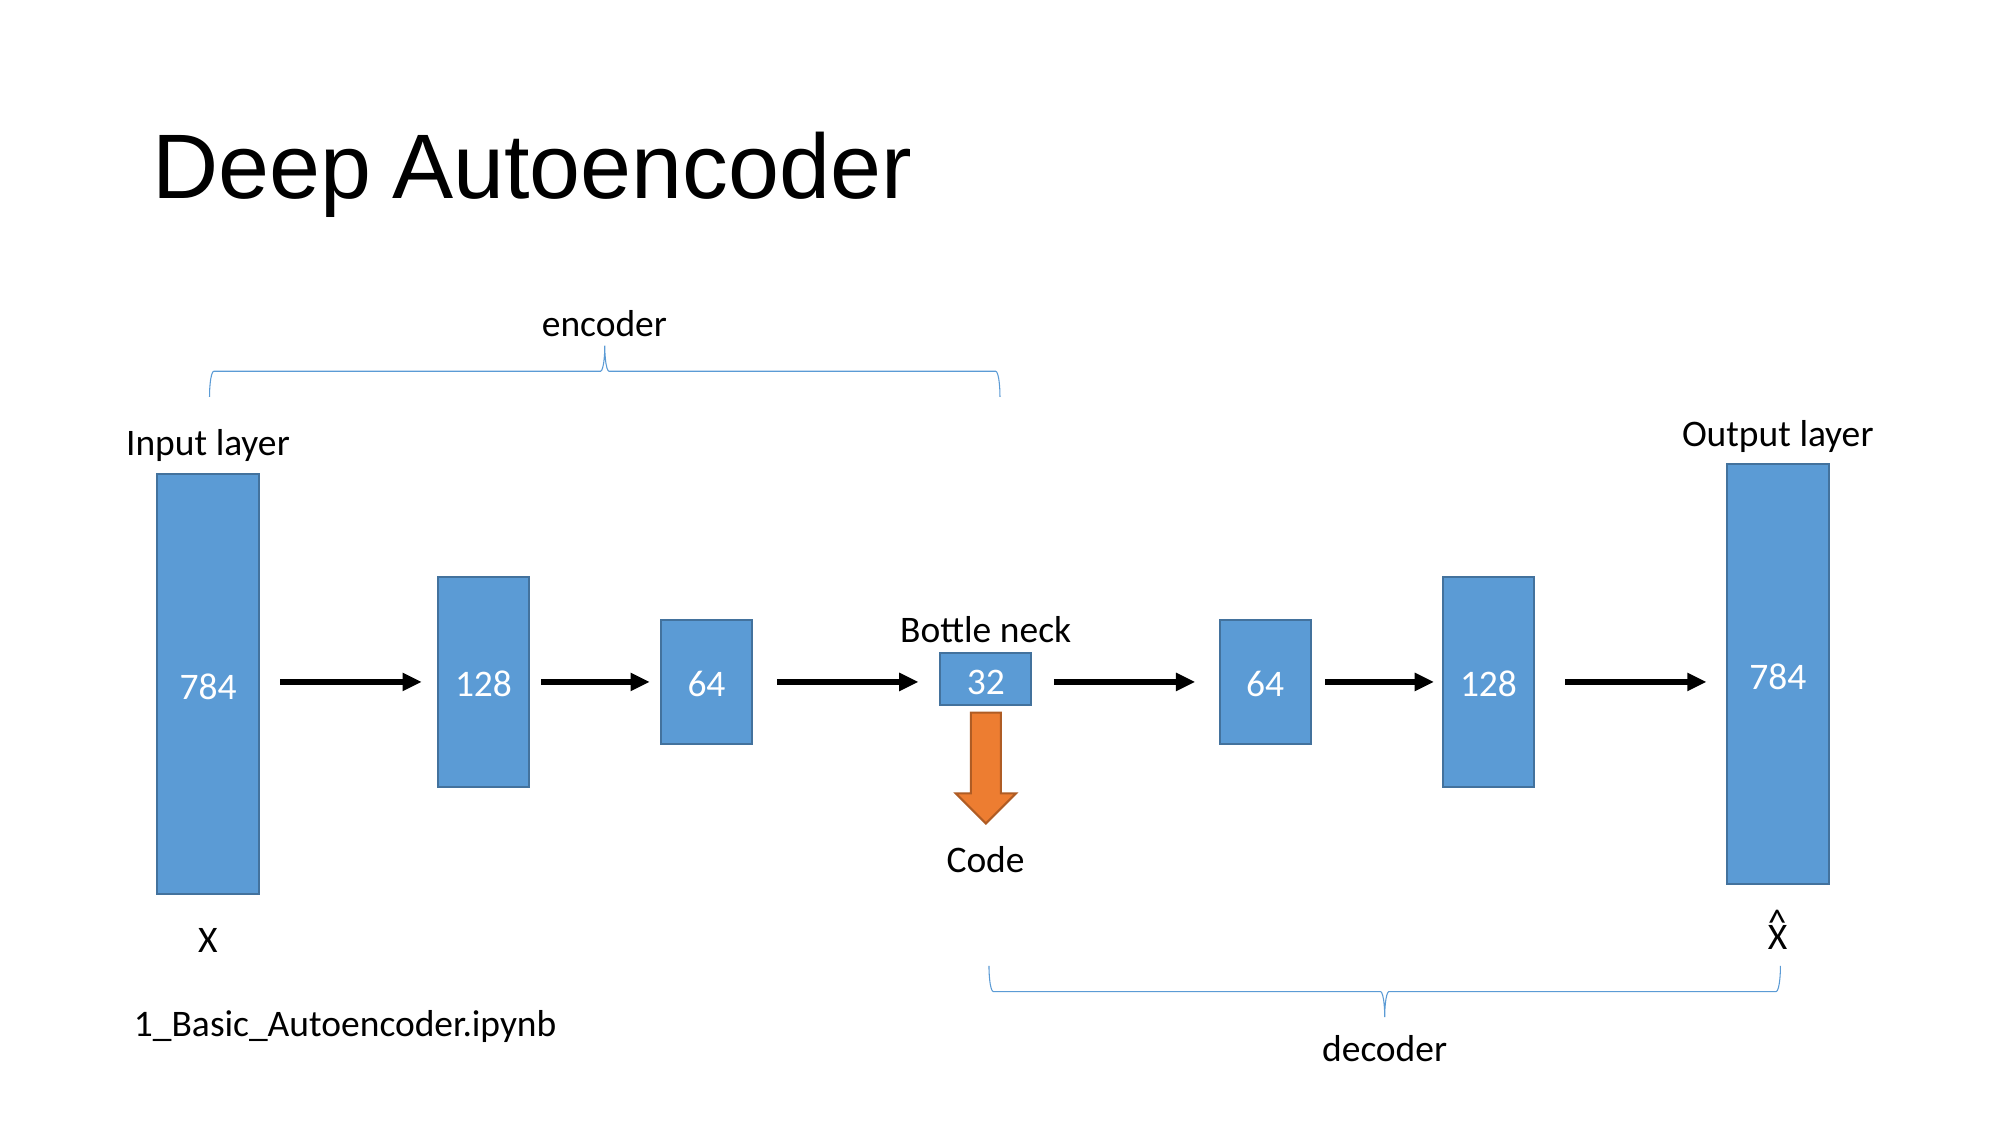

# Deep Autoencoder
encoder
Output layer
784
^
X
Input layer
784
X
128
128
Bottle neck
32

Code
64
64

1_Basic_Autoencoder.ipynb
decoder